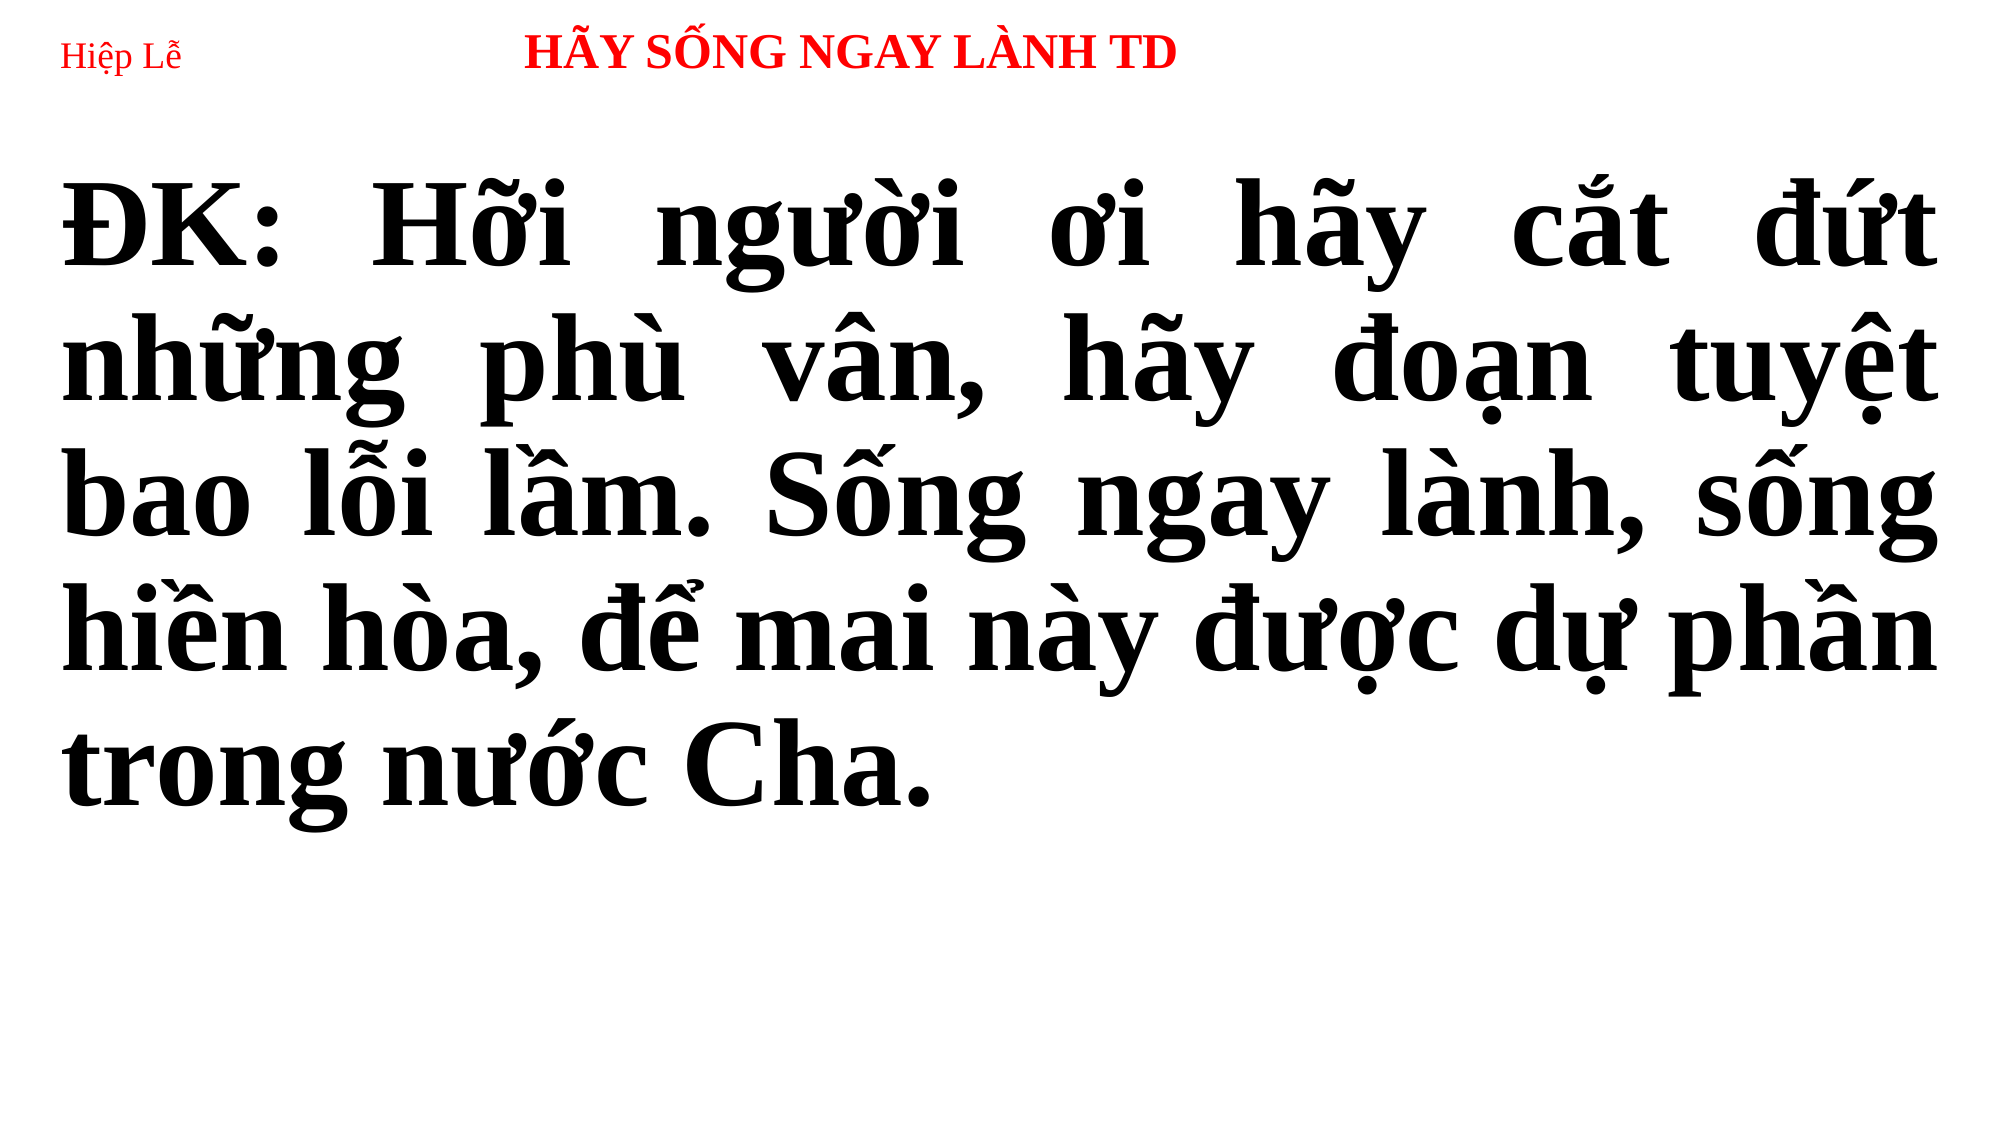

# Hiệp Lễ                                    HÃY SỐNG NGAY LÀNH TD
ĐK: Hỡi người ơi hãy cắt đứt những phù vân, hãy đoạn tuyệt bao lỗi lầm. Sống ngay lành, sống hiền hòa, để mai này được dự phần trong nước Cha.